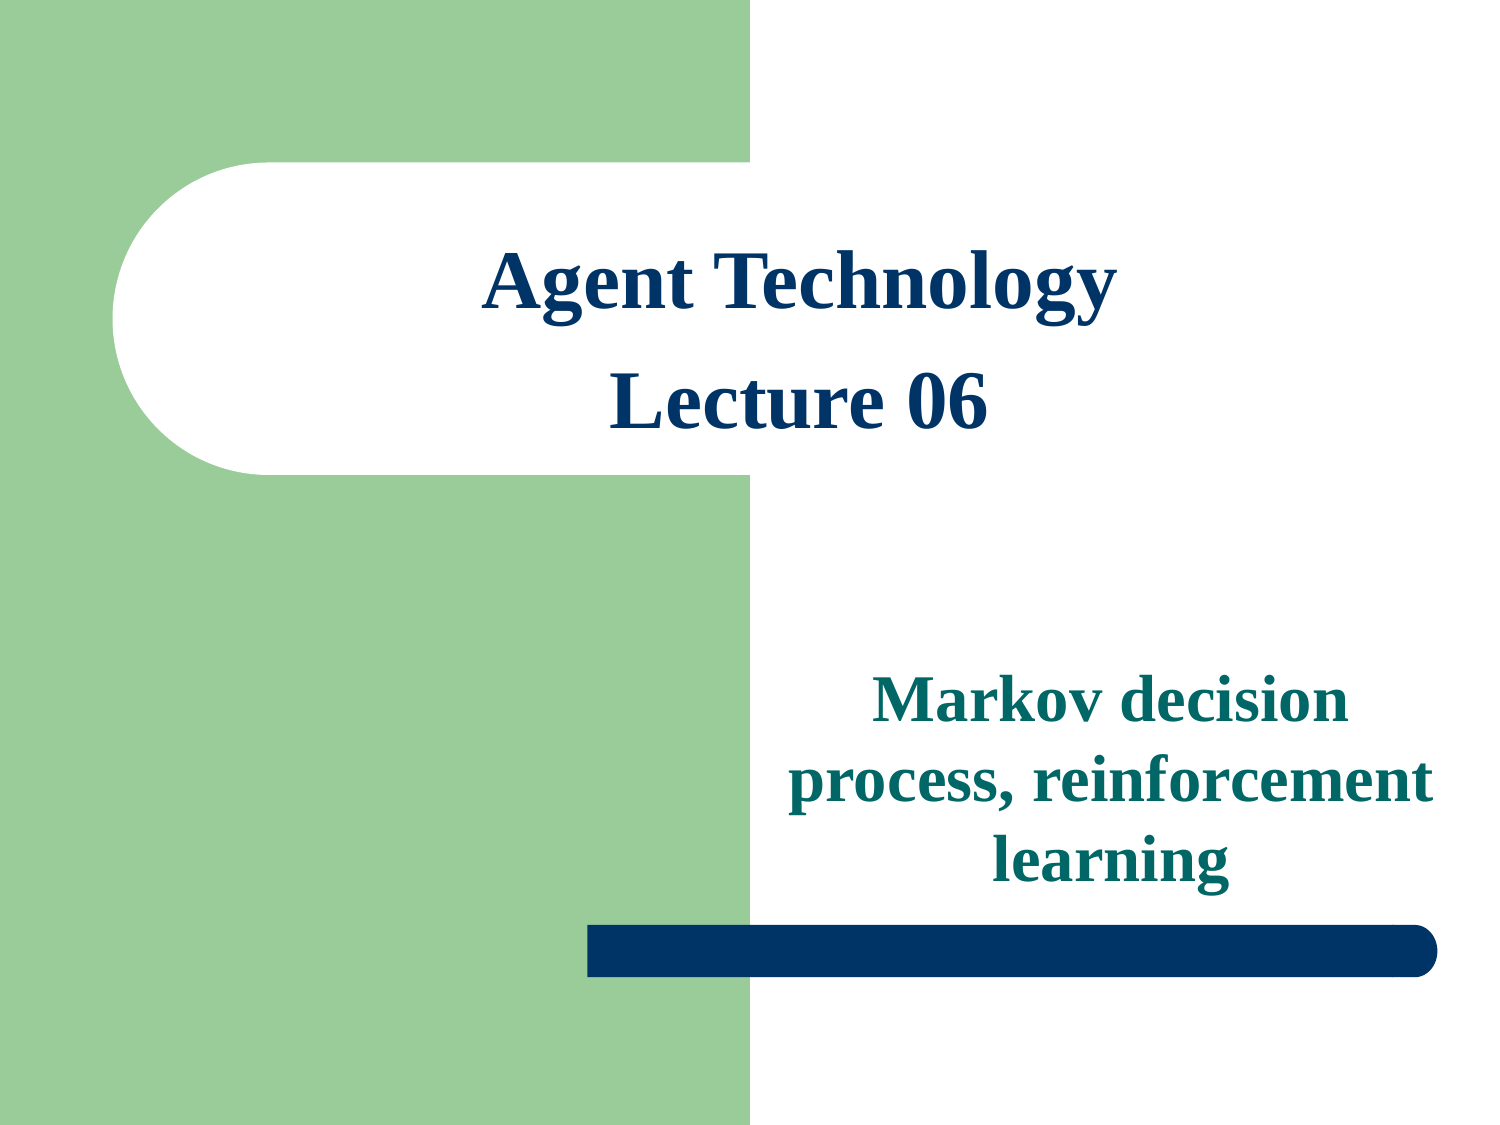

# Agent Technology Lecture 06

Markov decision process, reinforcement learning